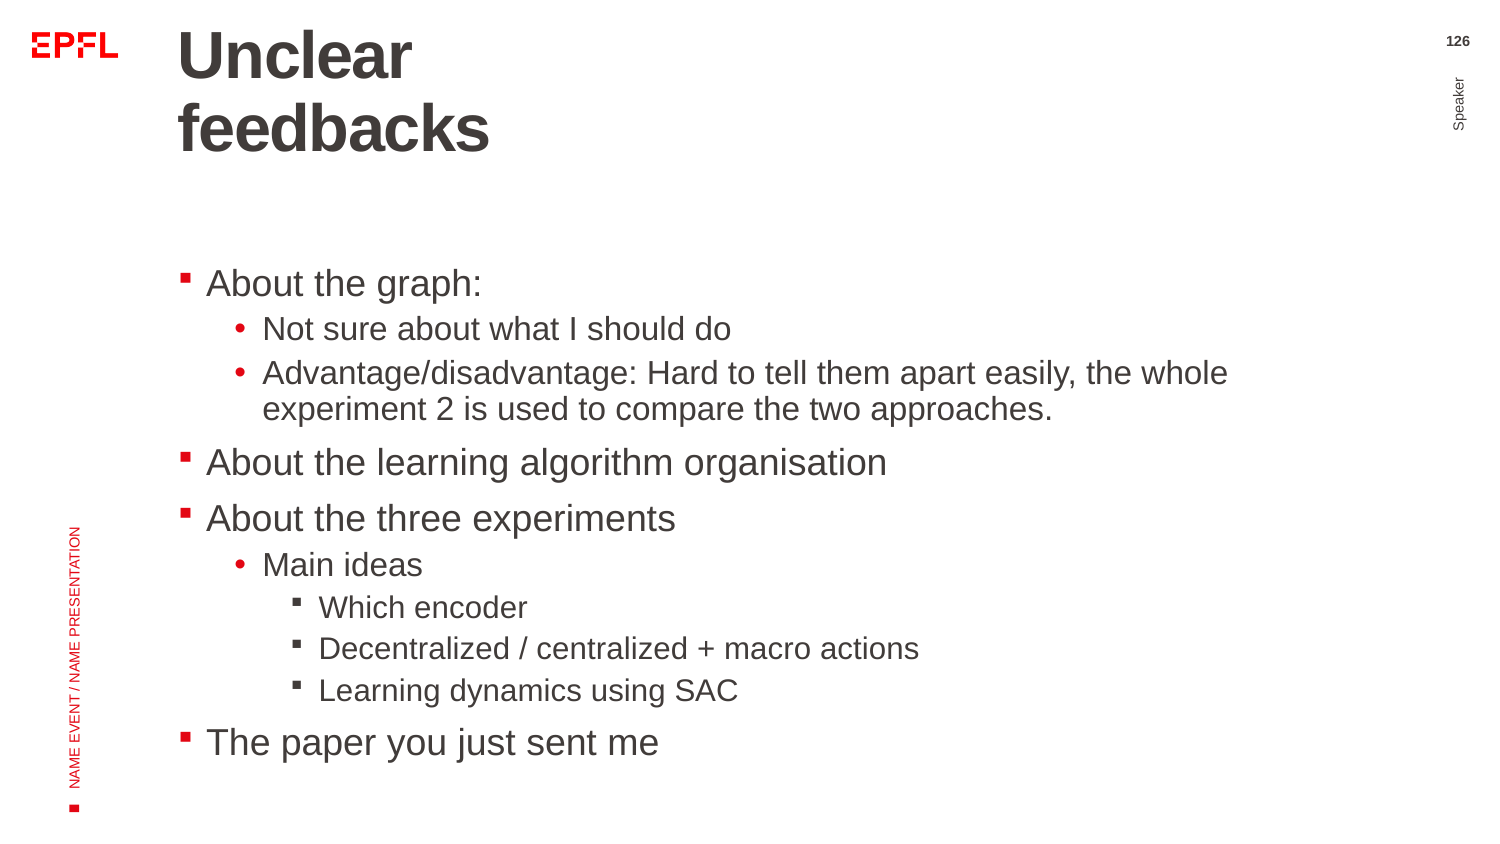

# Unclear feedbacks
126
About the graph:
Not sure about what I should do
Advantage/disadvantage: Hard to tell them apart easily, the whole experiment 2 is used to compare the two approaches.
About the learning algorithm organisation
About the three experiments
Main ideas
Which encoder
Decentralized / centralized + macro actions
Learning dynamics using SAC
The paper you just sent me

Speaker
NAME EVENT / NAME PRESENTATION